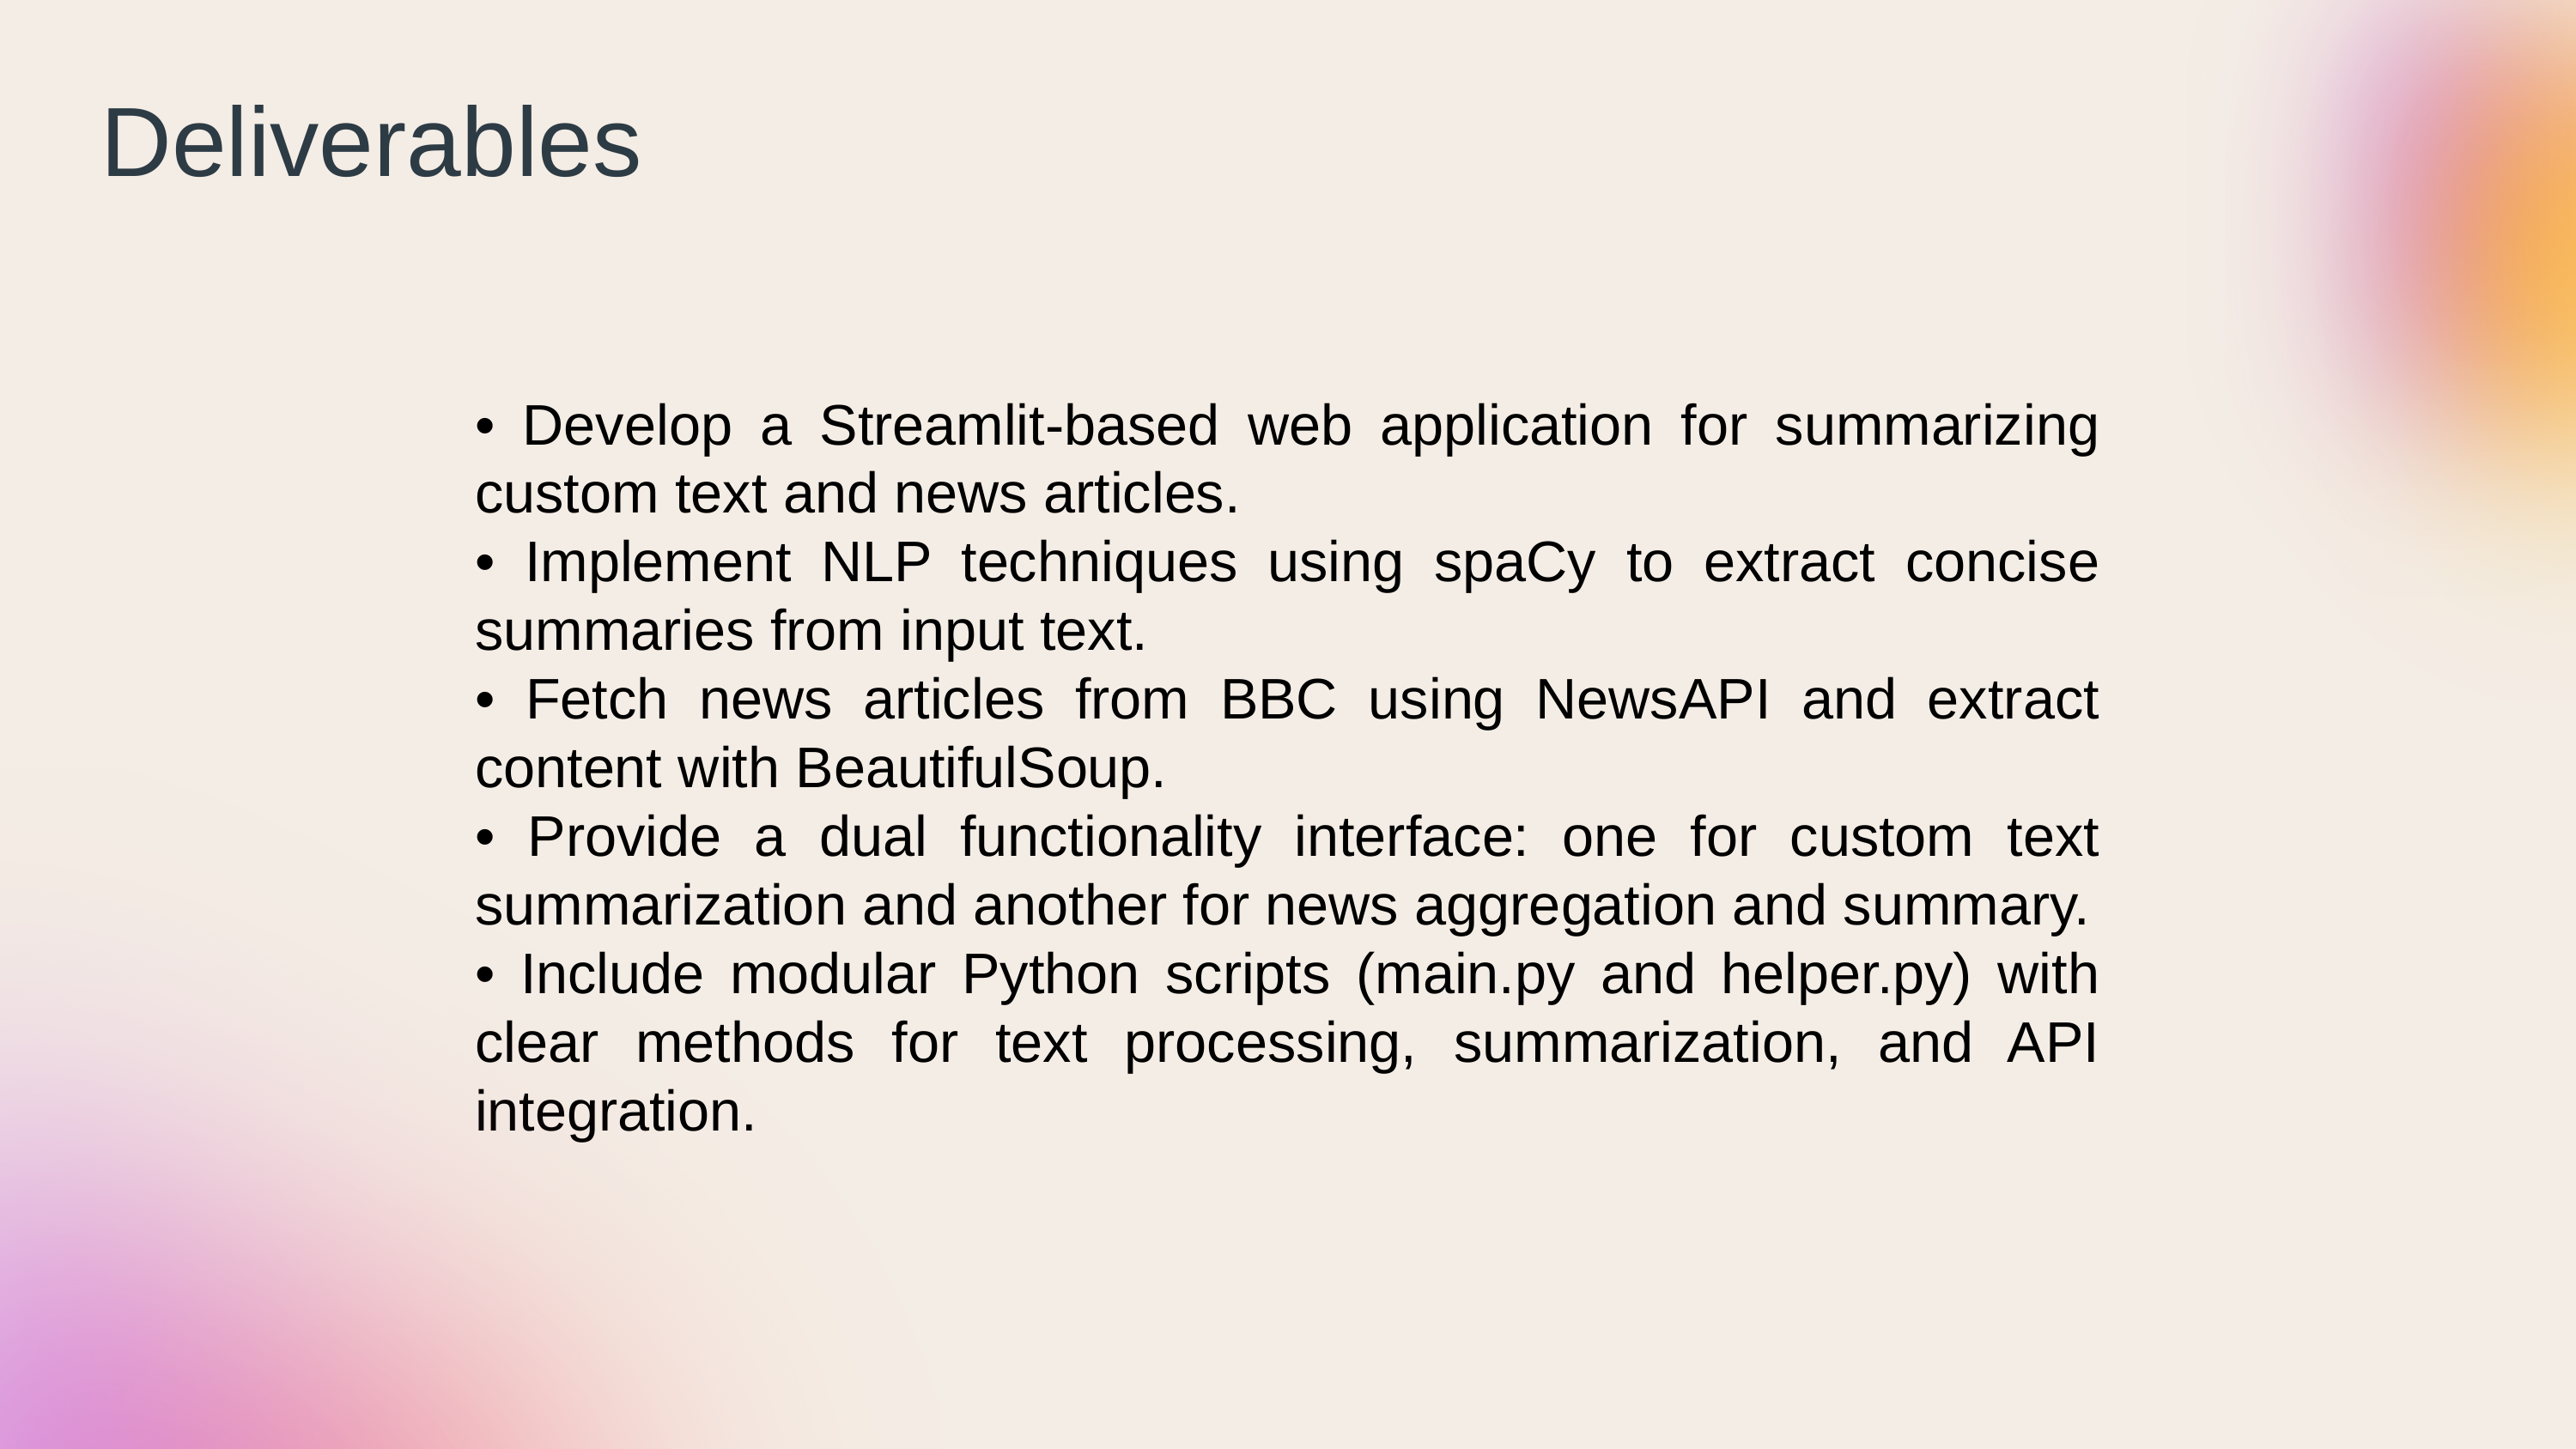

Deliverables
• Develop a Streamlit-based web application for summarizing custom text and news articles.
• Implement NLP techniques using spaCy to extract concise summaries from input text.
• Fetch news articles from BBC using NewsAPI and extract content with BeautifulSoup.
• Provide a dual functionality interface: one for custom text summarization and another for news aggregation and summary.
• Include modular Python scripts (main.py and helper.py) with clear methods for text processing, summarization, and API integration.